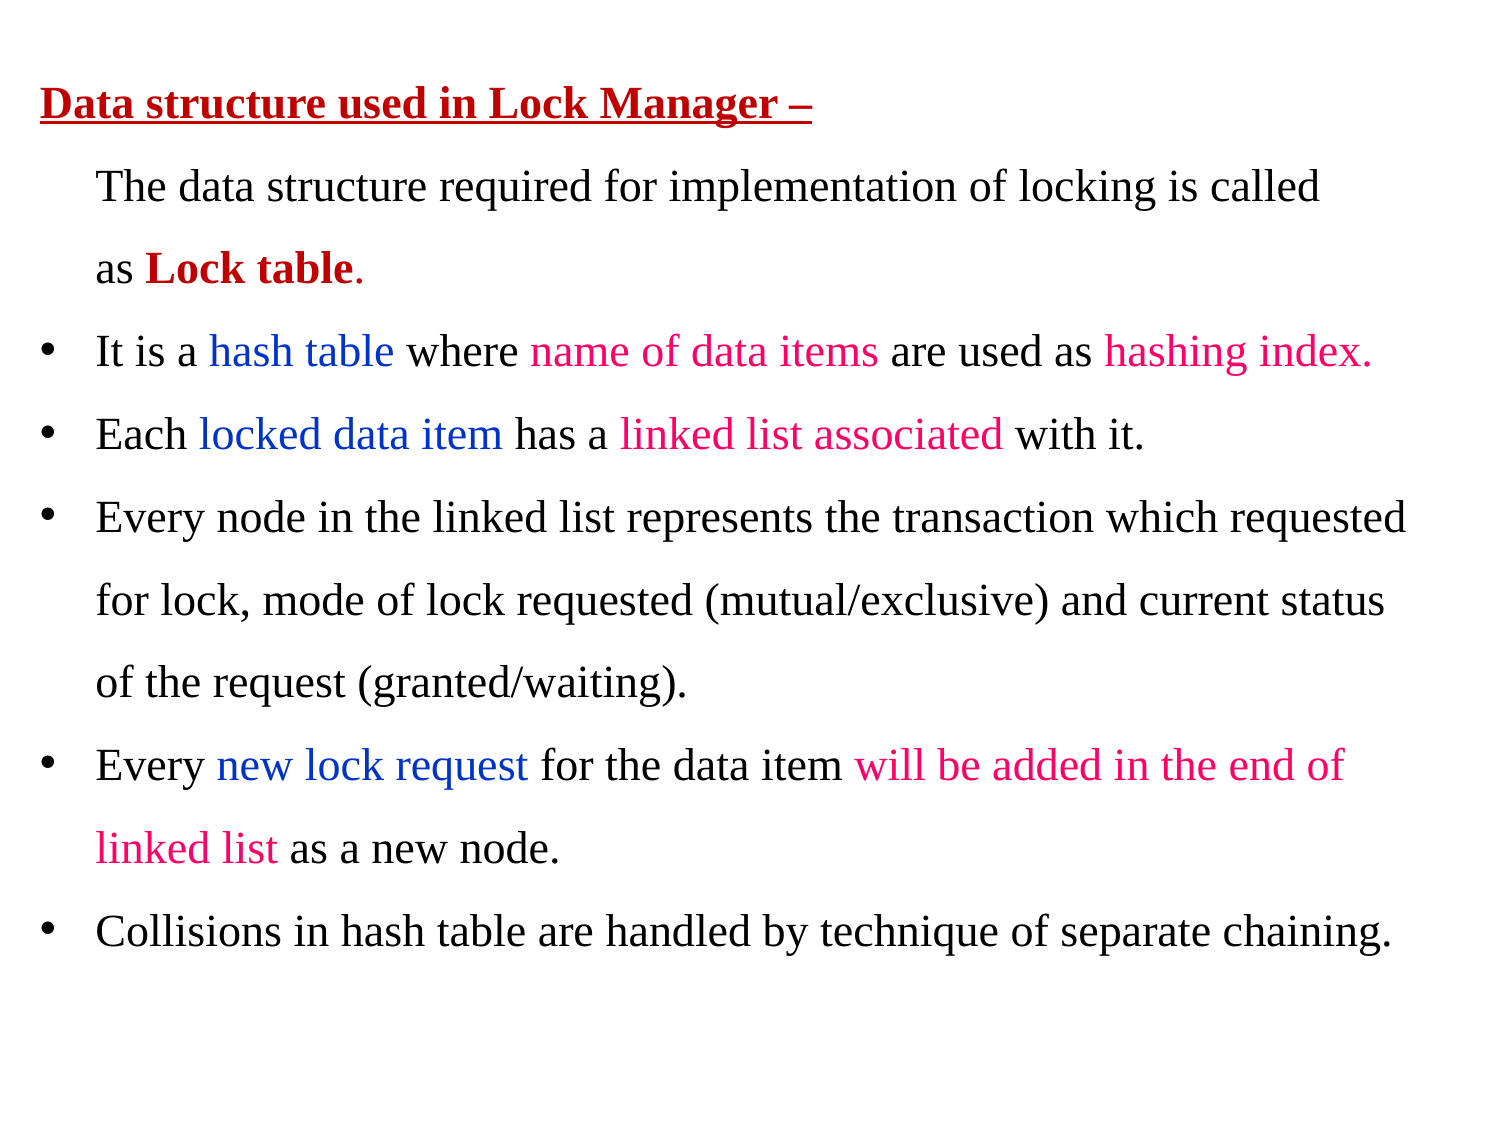

Data structure used in Lock Manager –
The data structure required for implementation of locking is called as Lock table.
It is a hash table where name of data items are used as hashing index.
Each locked data item has a linked list associated with it.
Every node in the linked list represents the transaction which requested for lock, mode of lock requested (mutual/exclusive) and current status of the request (granted/waiting).
Every new lock request for the data item will be added in the end of linked list as a new node.
Collisions in hash table are handled by technique of separate chaining.